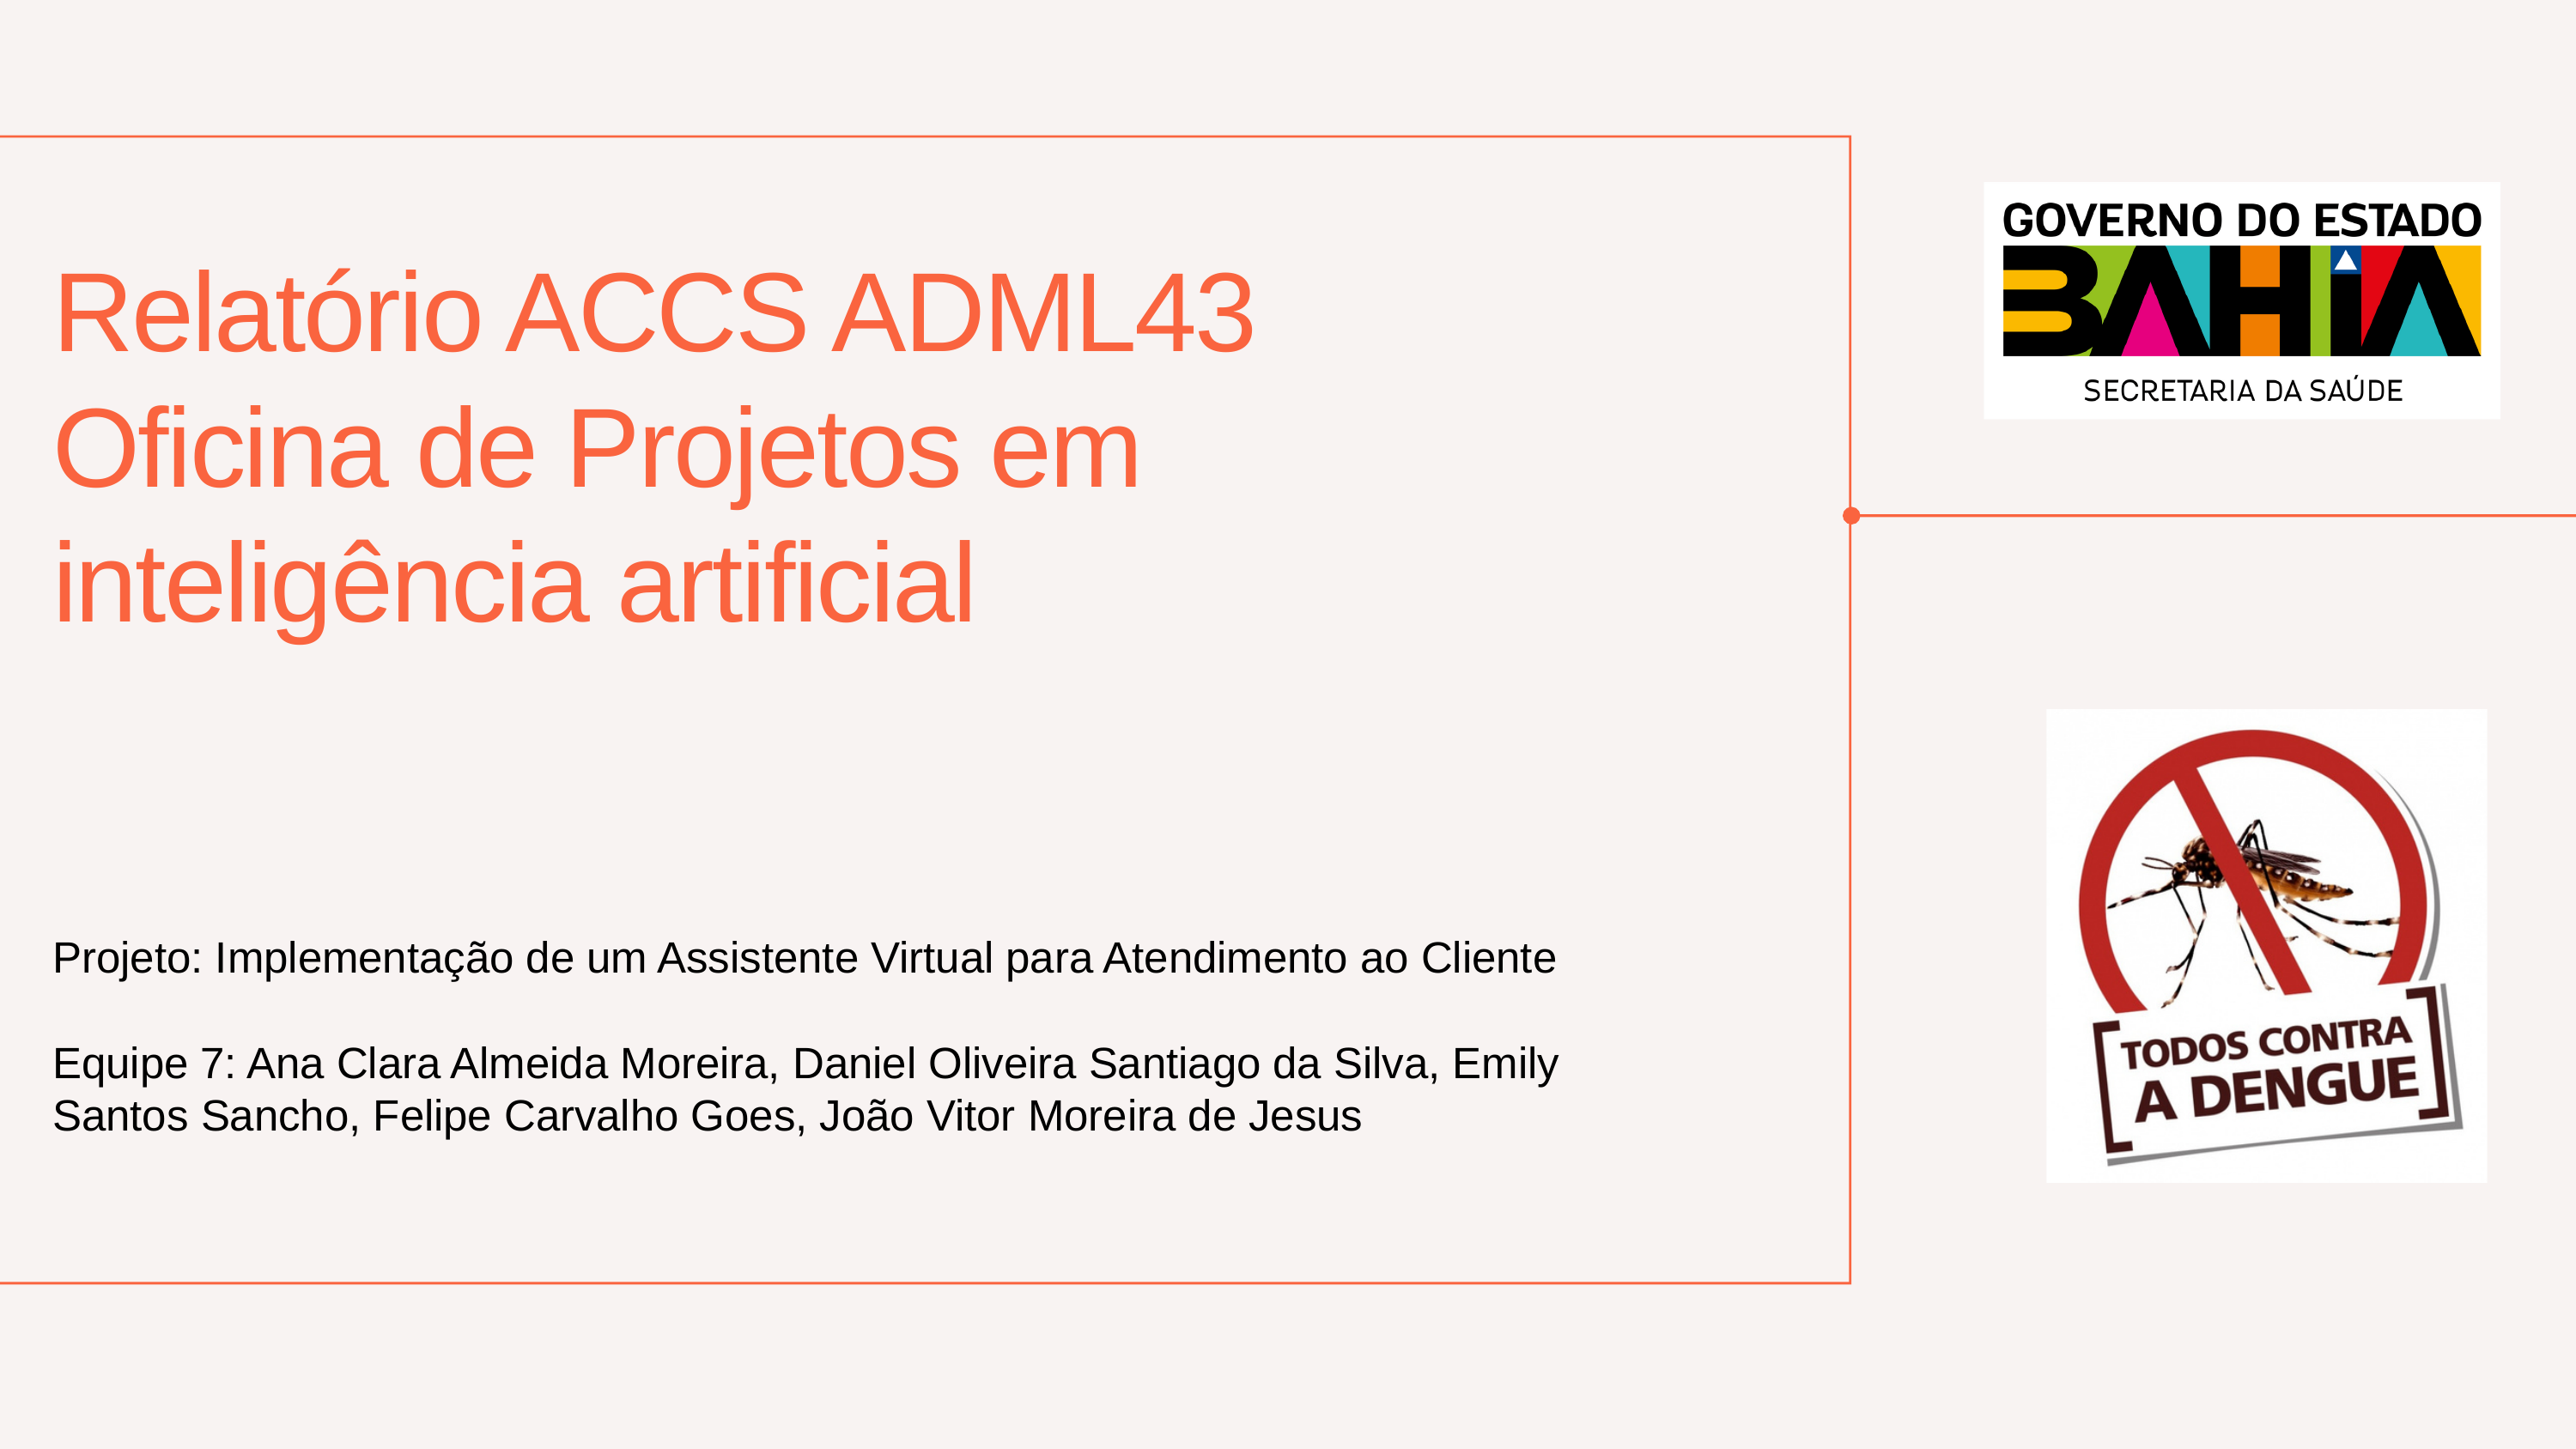

Relatório ACCS ADML43 Oficina de Projetos em inteligência artificial

Projeto: Implementação de um Assistente Virtual para Atendimento ao Cliente

Equipe 7: Ana Clara Almeida Moreira, Daniel Oliveira Santiago da Silva, Emily Santos Sancho, Felipe Carvalho Goes, João Vitor Moreira de Jesus